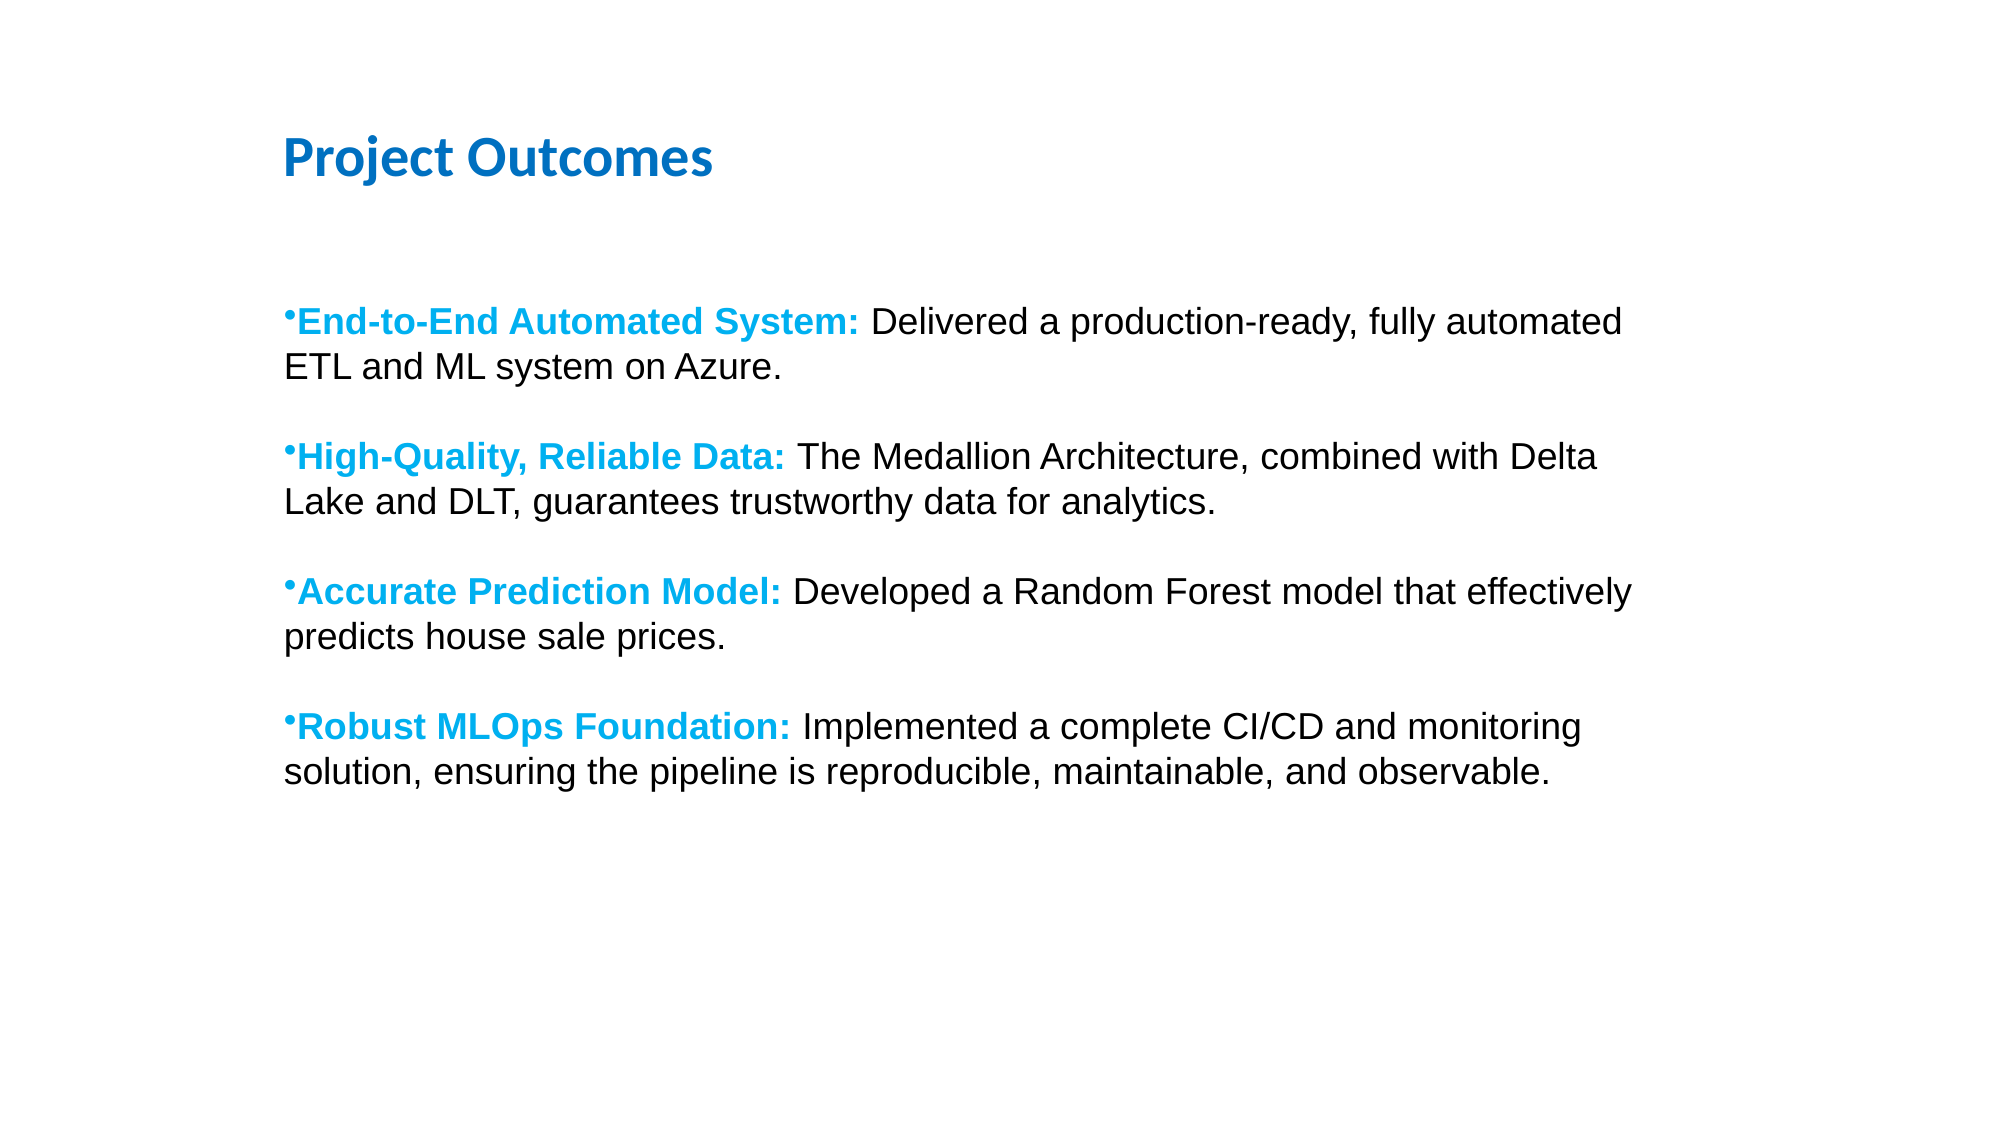

Project Outcomes
End-to-End Automated System: Delivered a production-ready, fully automated ETL and ML system on Azure.

High-Quality, Reliable Data: The Medallion Architecture, combined with Delta Lake and DLT, guarantees trustworthy data for analytics.

Accurate Prediction Model: Developed a Random Forest model that effectively predicts house sale prices.

Robust MLOps Foundation: Implemented a complete CI/CD and monitoring solution, ensuring the pipeline is reproducible, maintainable, and observable.